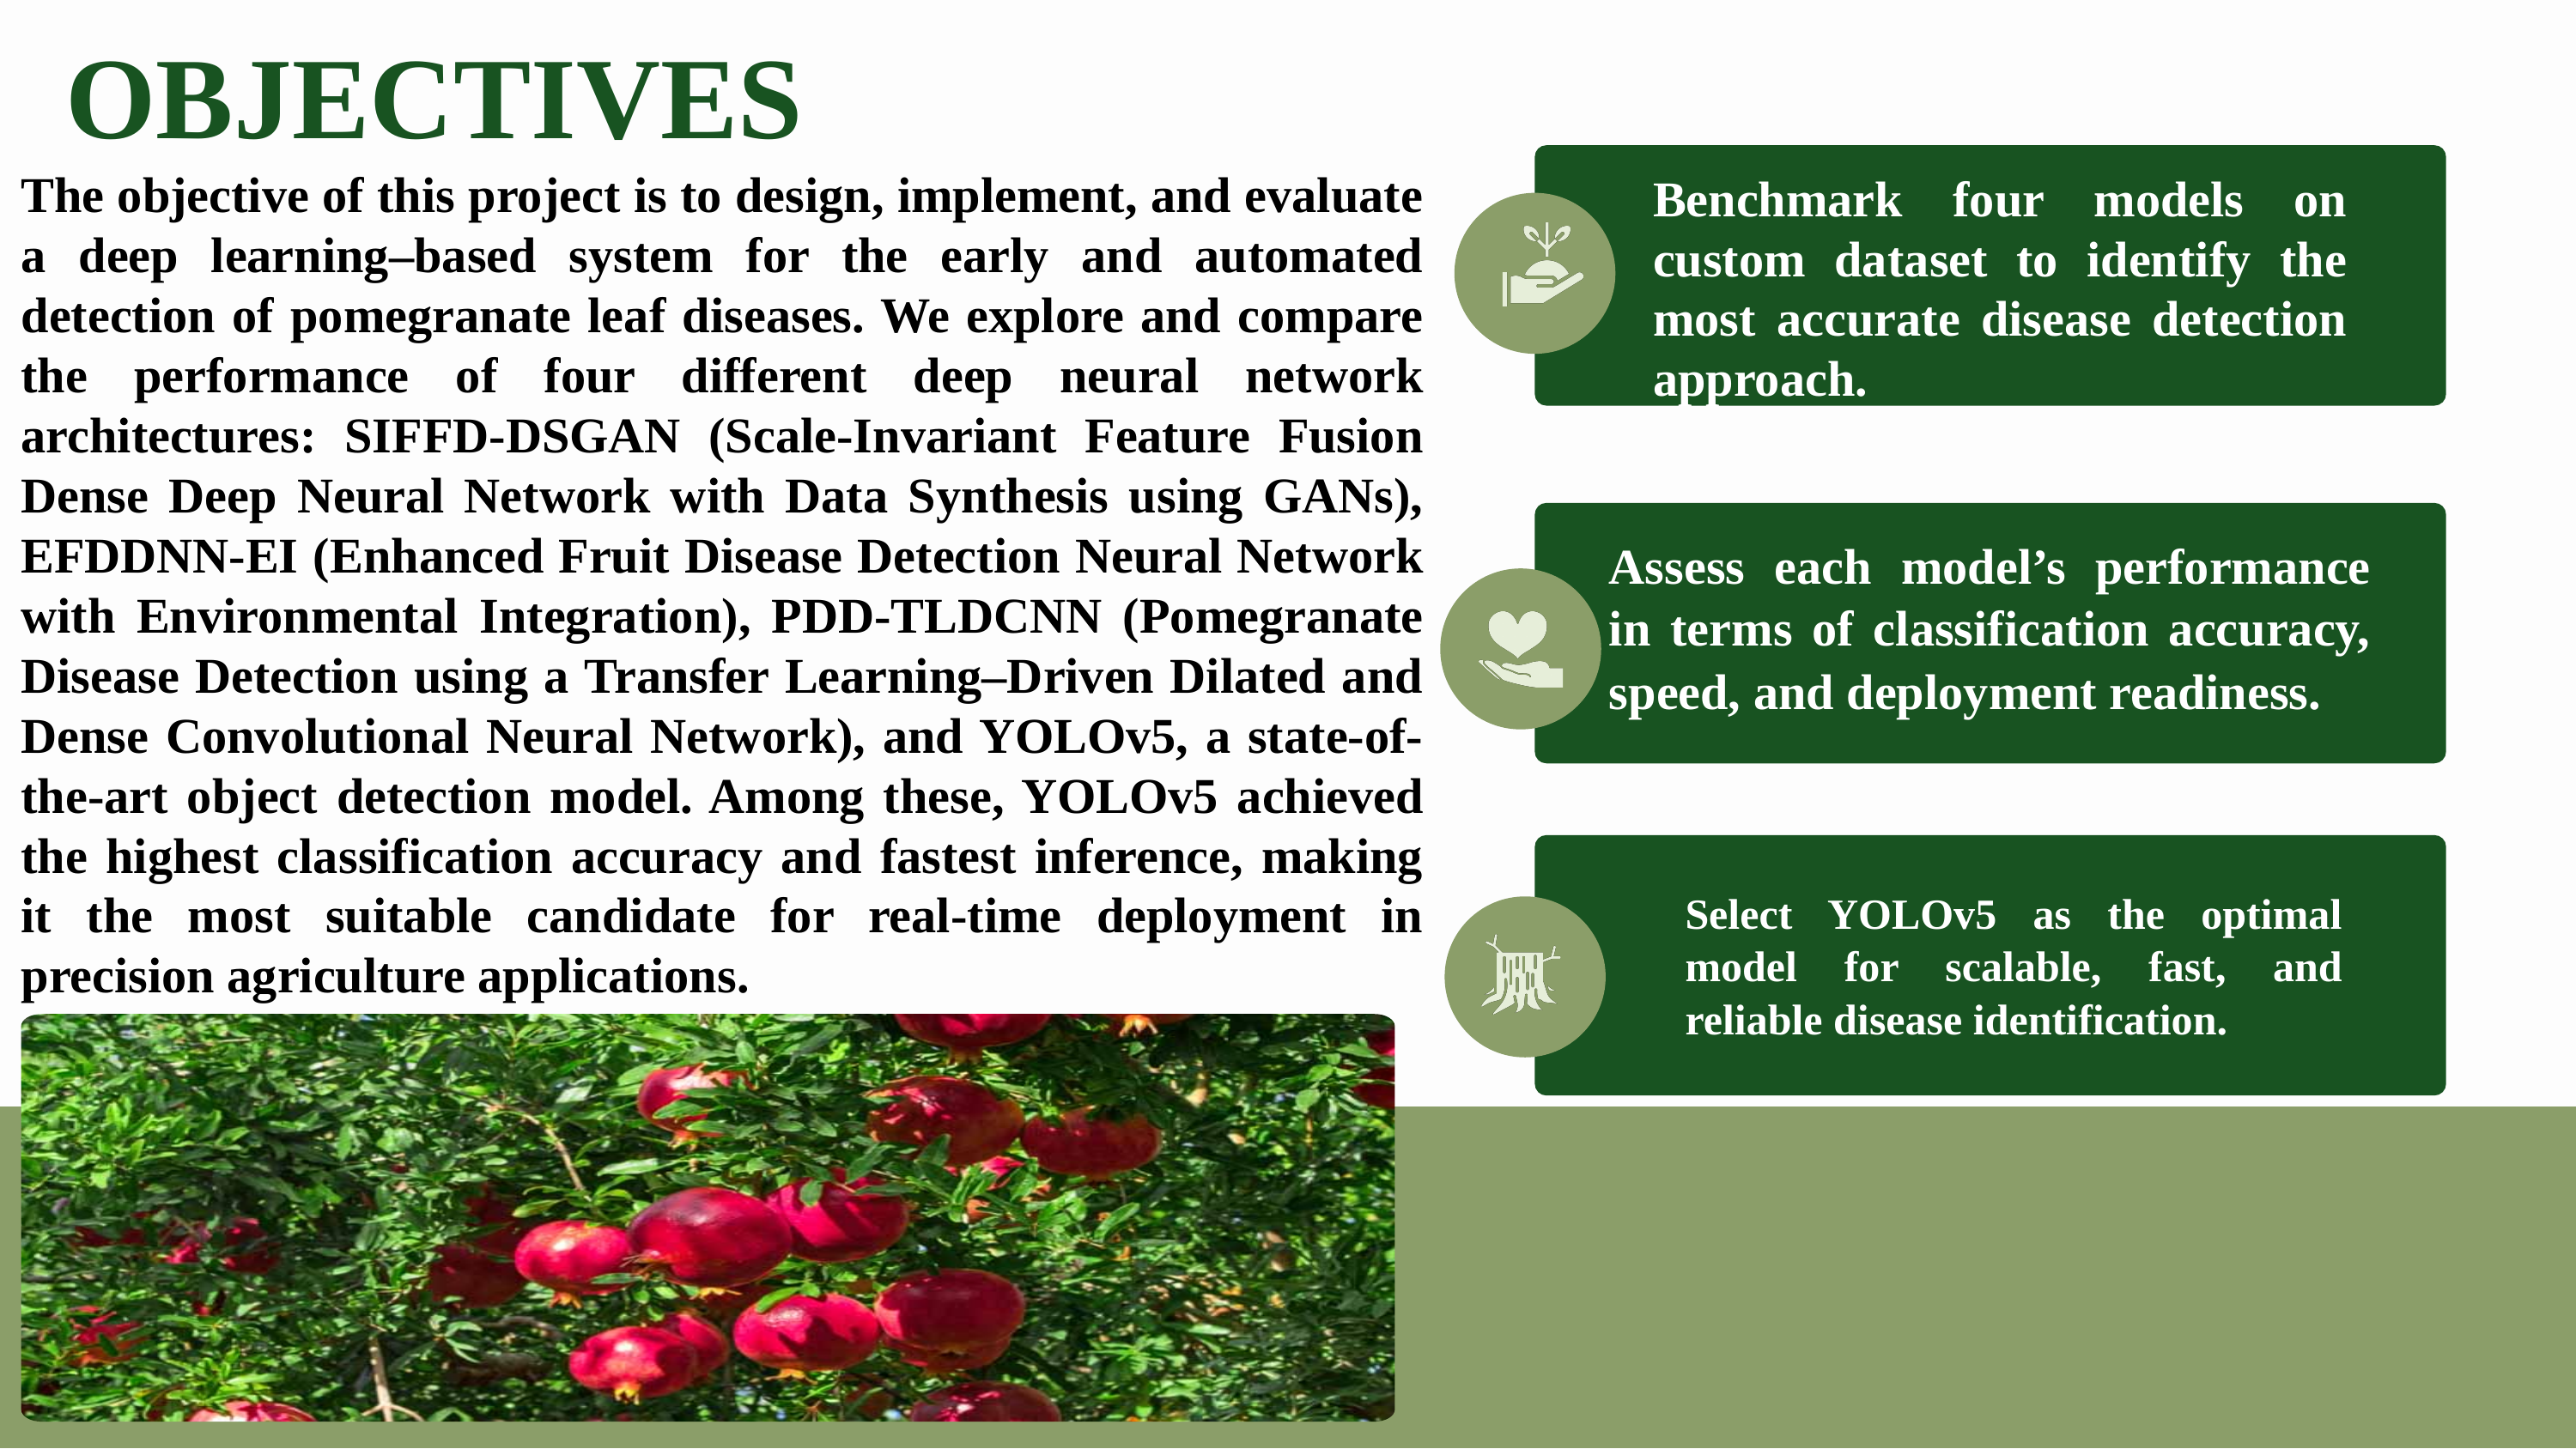

OBJECTIVES

The objective of this project is to design, implement, and evaluate a deep learning–based system for the early and automated detection of pomegranate leaf diseases. We explore and compare the performance of four different deep neural network architectures: SIFFD-DSGAN (Scale-Invariant Feature Fusion Dense Deep Neural Network with Data Synthesis using GANs), EFDDNN-EI (Enhanced Fruit Disease Detection Neural Network with Environmental Integration), PDD-TLDCNN (Pomegranate Disease Detection using a Transfer Learning–Driven Dilated and Dense Convolutional Neural Network), and YOLOv5, a state-of-the-art object detection model. Among these, YOLOv5 achieved the highest classification accuracy and fastest inference, making it the most suitable candidate for real-time deployment in precision agriculture applications.
Benchmark four models on custom dataset to identify the most accurate disease detection approach.

Assess each model’s performance in terms of classification accuracy, speed, and deployment readiness.

Select YOLOv5 as the optimal model for scalable, fast, and reliable disease identification.